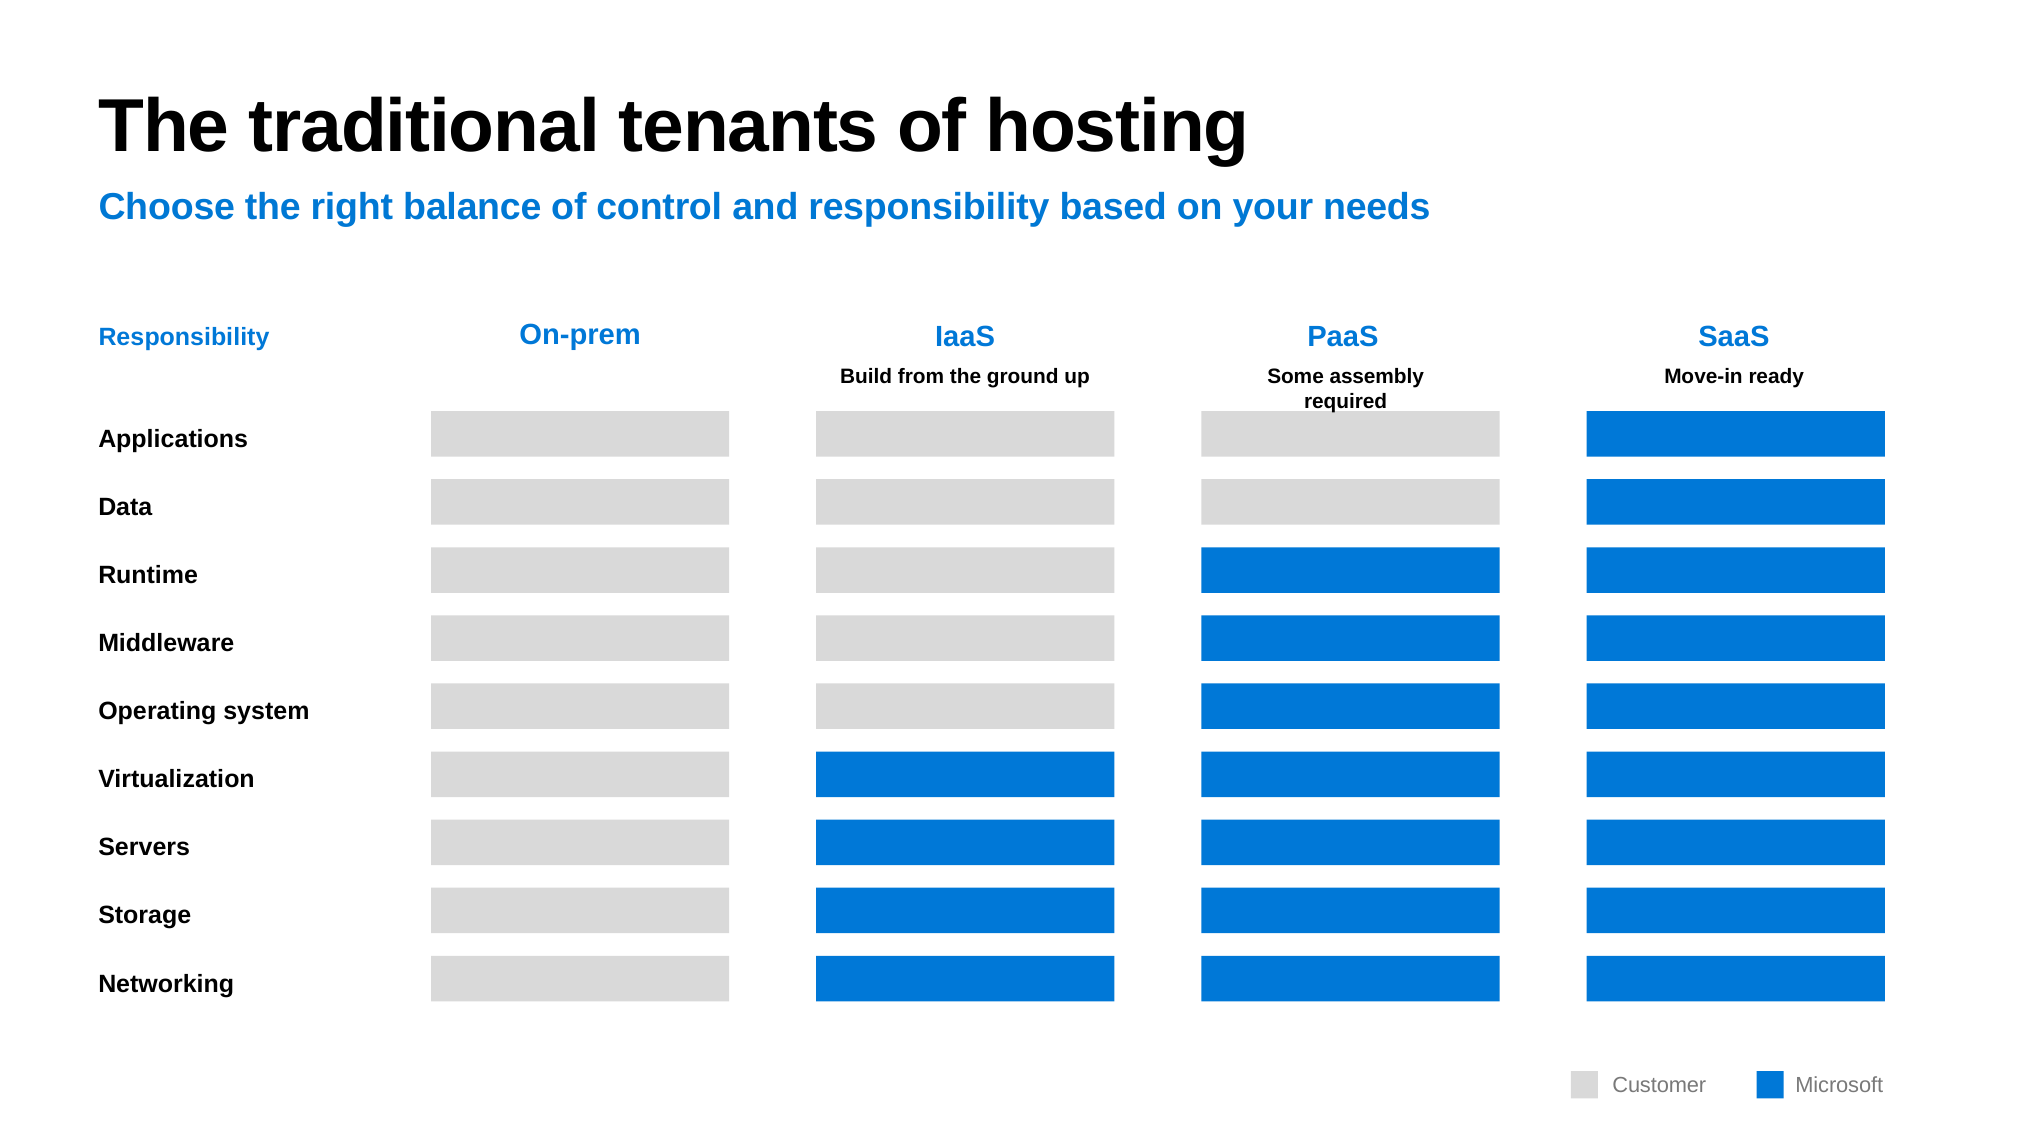

# The traditional tenants of hosting
Choose the right balance of control and responsibility based on your needs
IaaS
PaaS
SaaS
On-prem
Responsibility
Build from the ground up
Some assembly required
Move-in ready

Applications
Data
Runtime
Middleware
Operating system
Virtualization
Servers
Storage
Networking
Microsoft
Customer